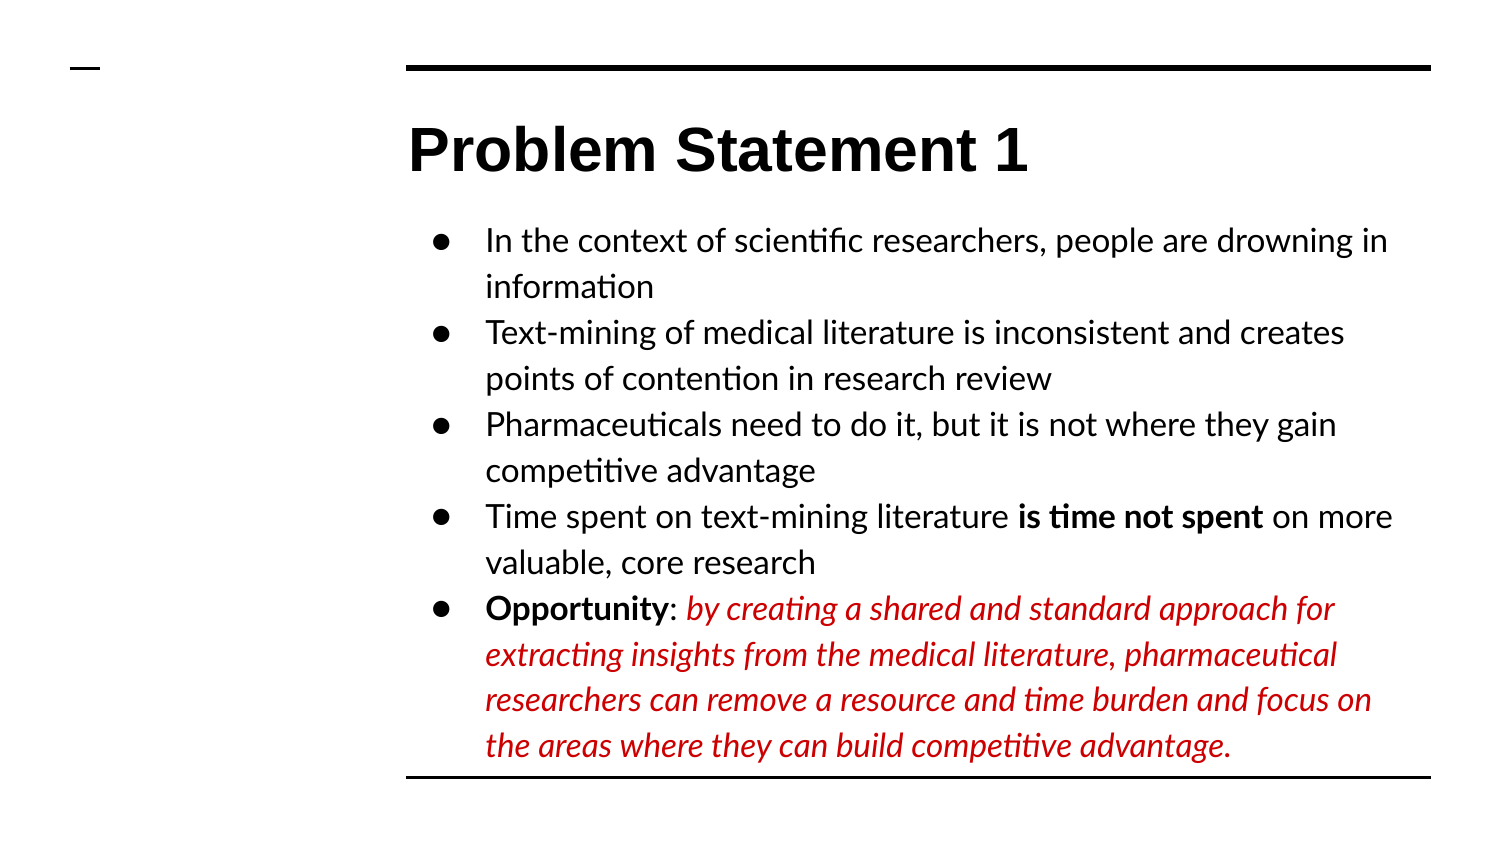

# Problem Statement 1
In the context of scientific researchers, people are drowning in information
Text-mining of medical literature is inconsistent and creates points of contention in research review
Pharmaceuticals need to do it, but it is not where they gain competitive advantage
Time spent on text-mining literature is time not spent on more valuable, core research
Opportunity: by creating a shared and standard approach for extracting insights from the medical literature, pharmaceutical researchers can remove a resource and time burden and focus on the areas where they can build competitive advantage.